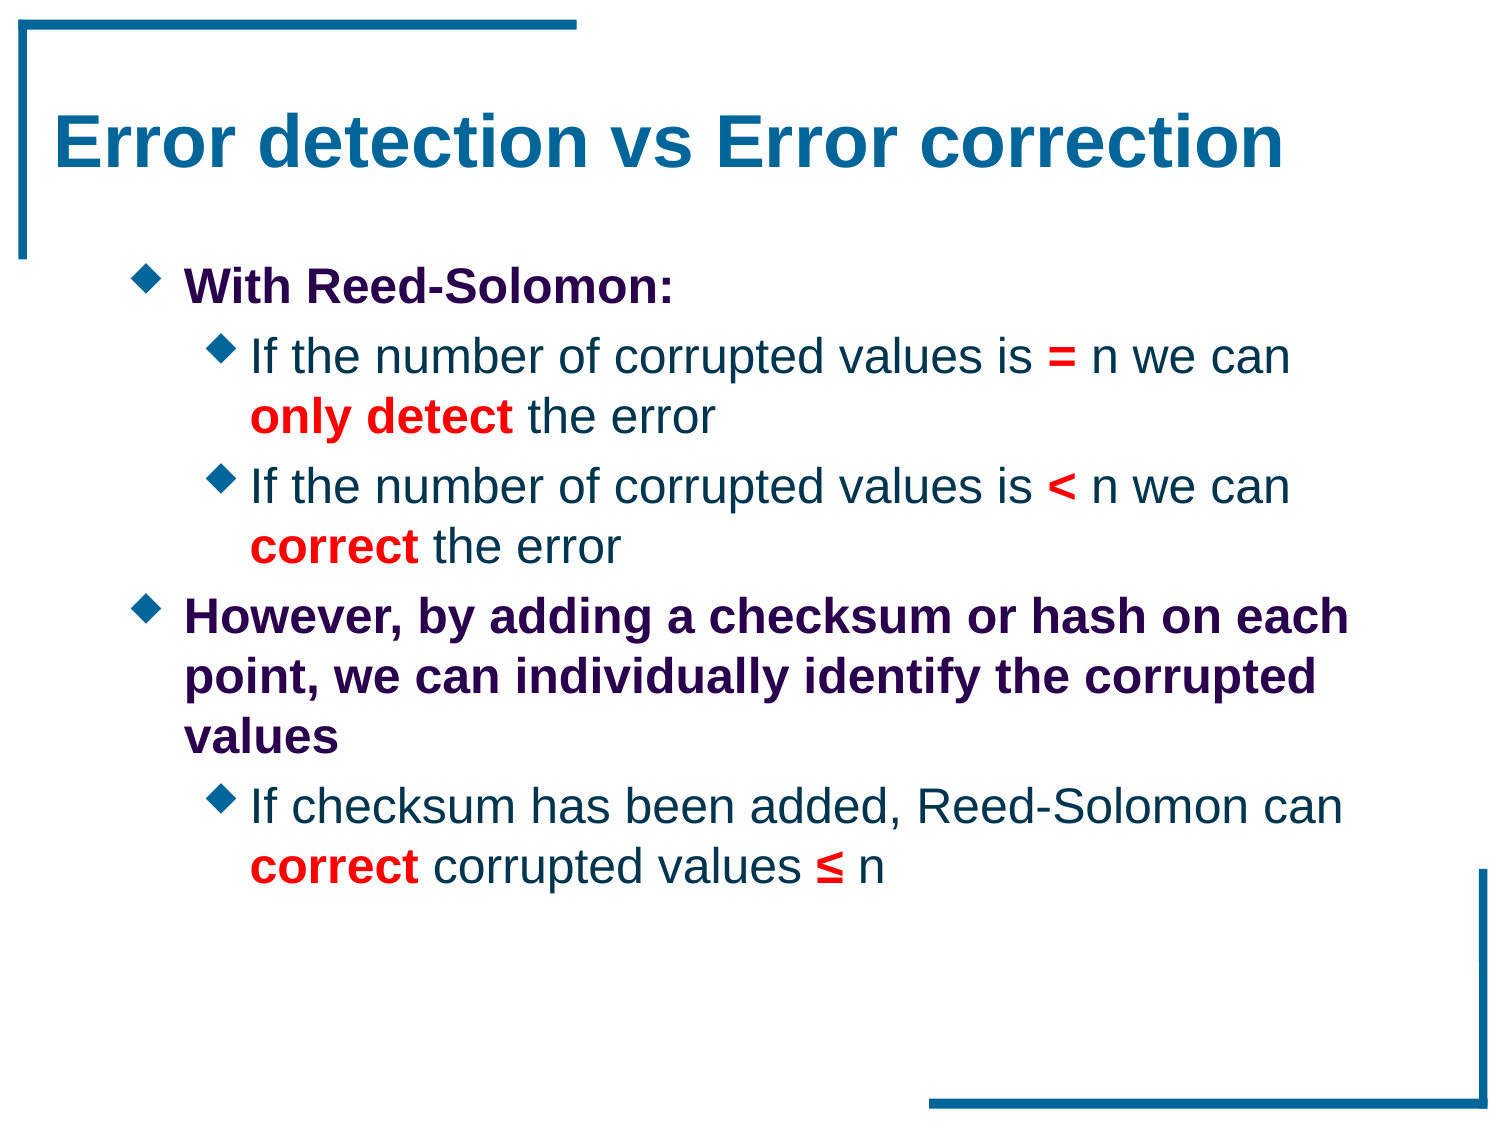

# Error detection vs Error correction
With Reed-Solomon:
If the number of corrupted values is = n we can only detect the error
If the number of corrupted values is < n we can correct the error
However, by adding a checksum or hash on each point, we can individually identify the corrupted values
If checksum has been added, Reed-Solomon can correct corrupted values ≤ n